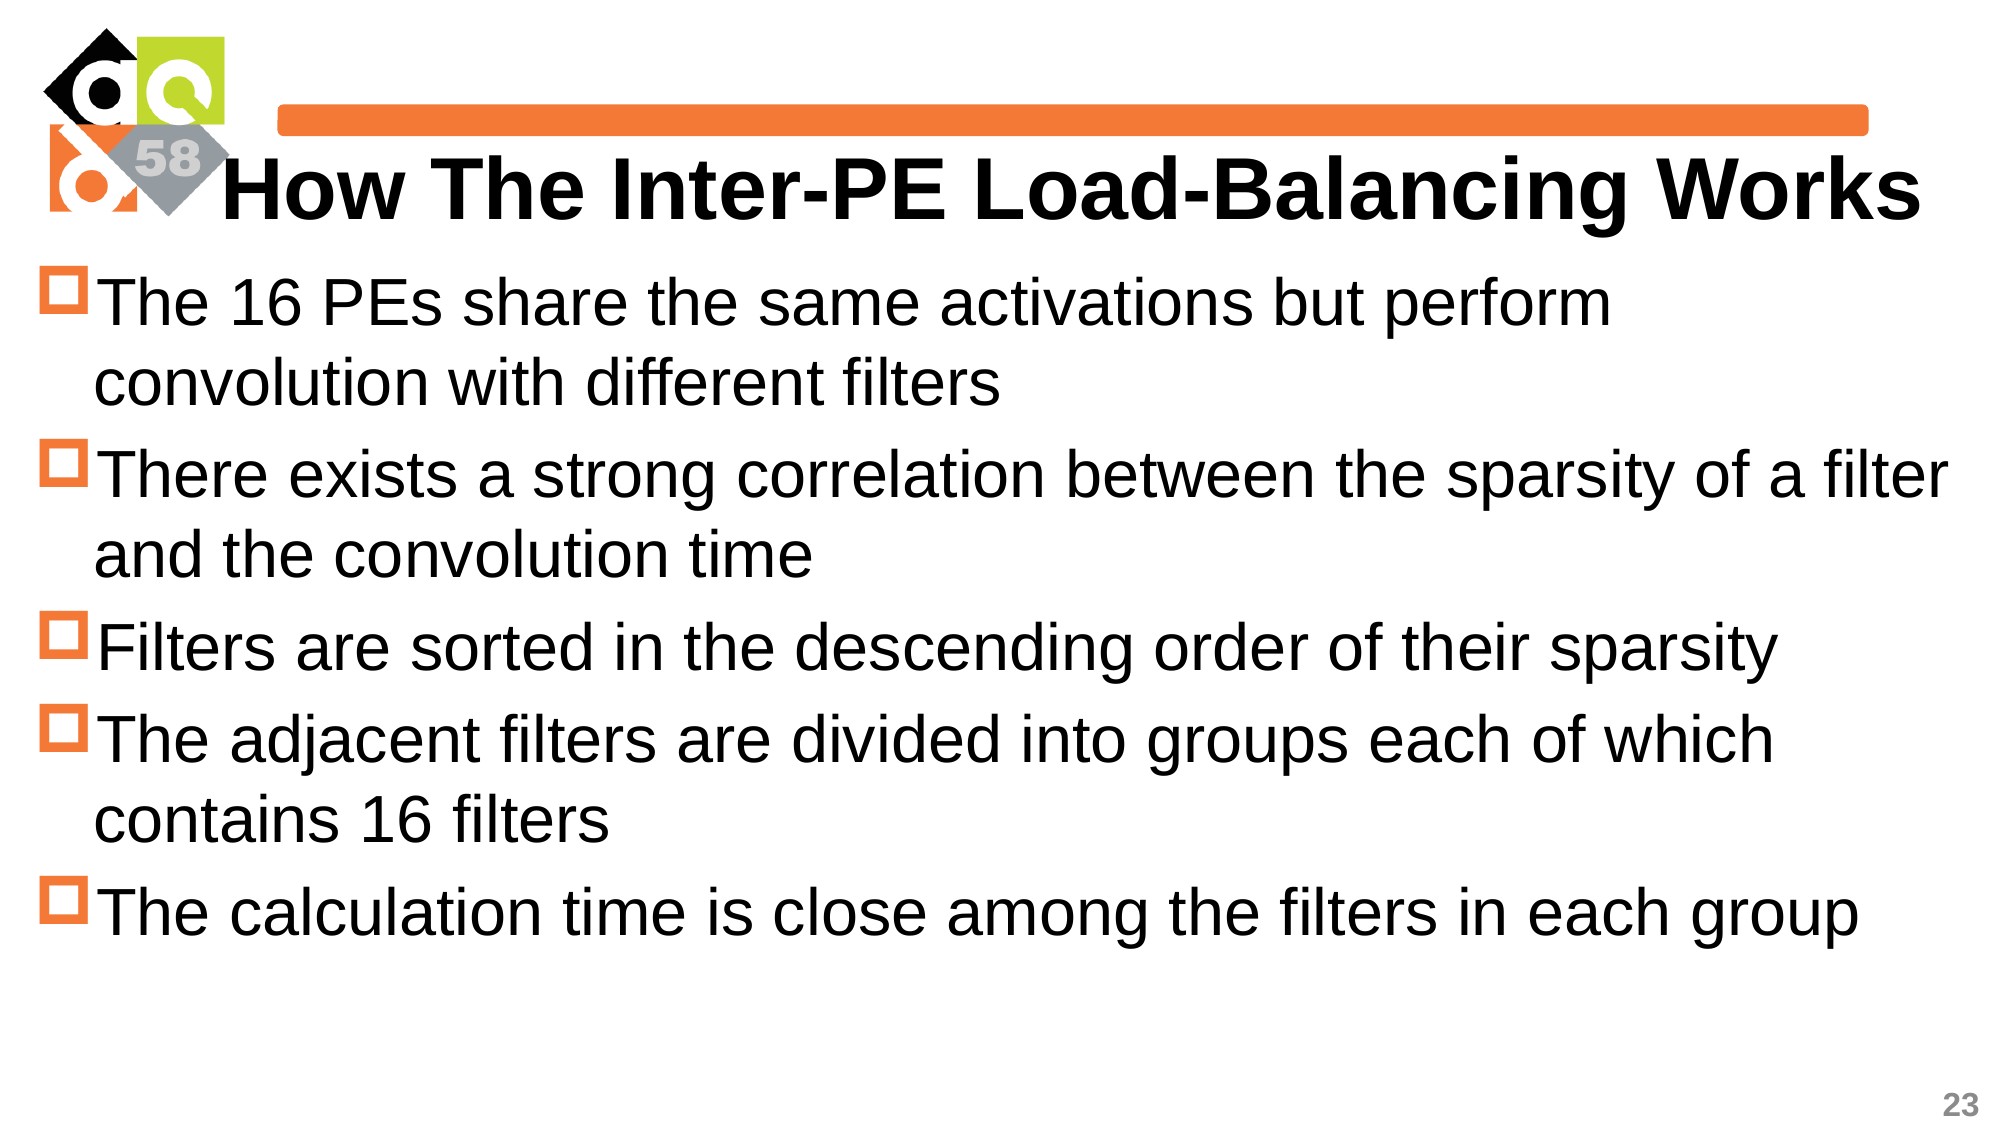

# How The Inter-PE Load-Balancing Works
The 16 PEs share the same activations but perform convolution with different filters
There exists a strong correlation between the sparsity of a filter and the convolution time
Filters are sorted in the descending order of their sparsity
The adjacent filters are divided into groups each of which contains 16 filters
The calculation time is close among the filters in each group
23